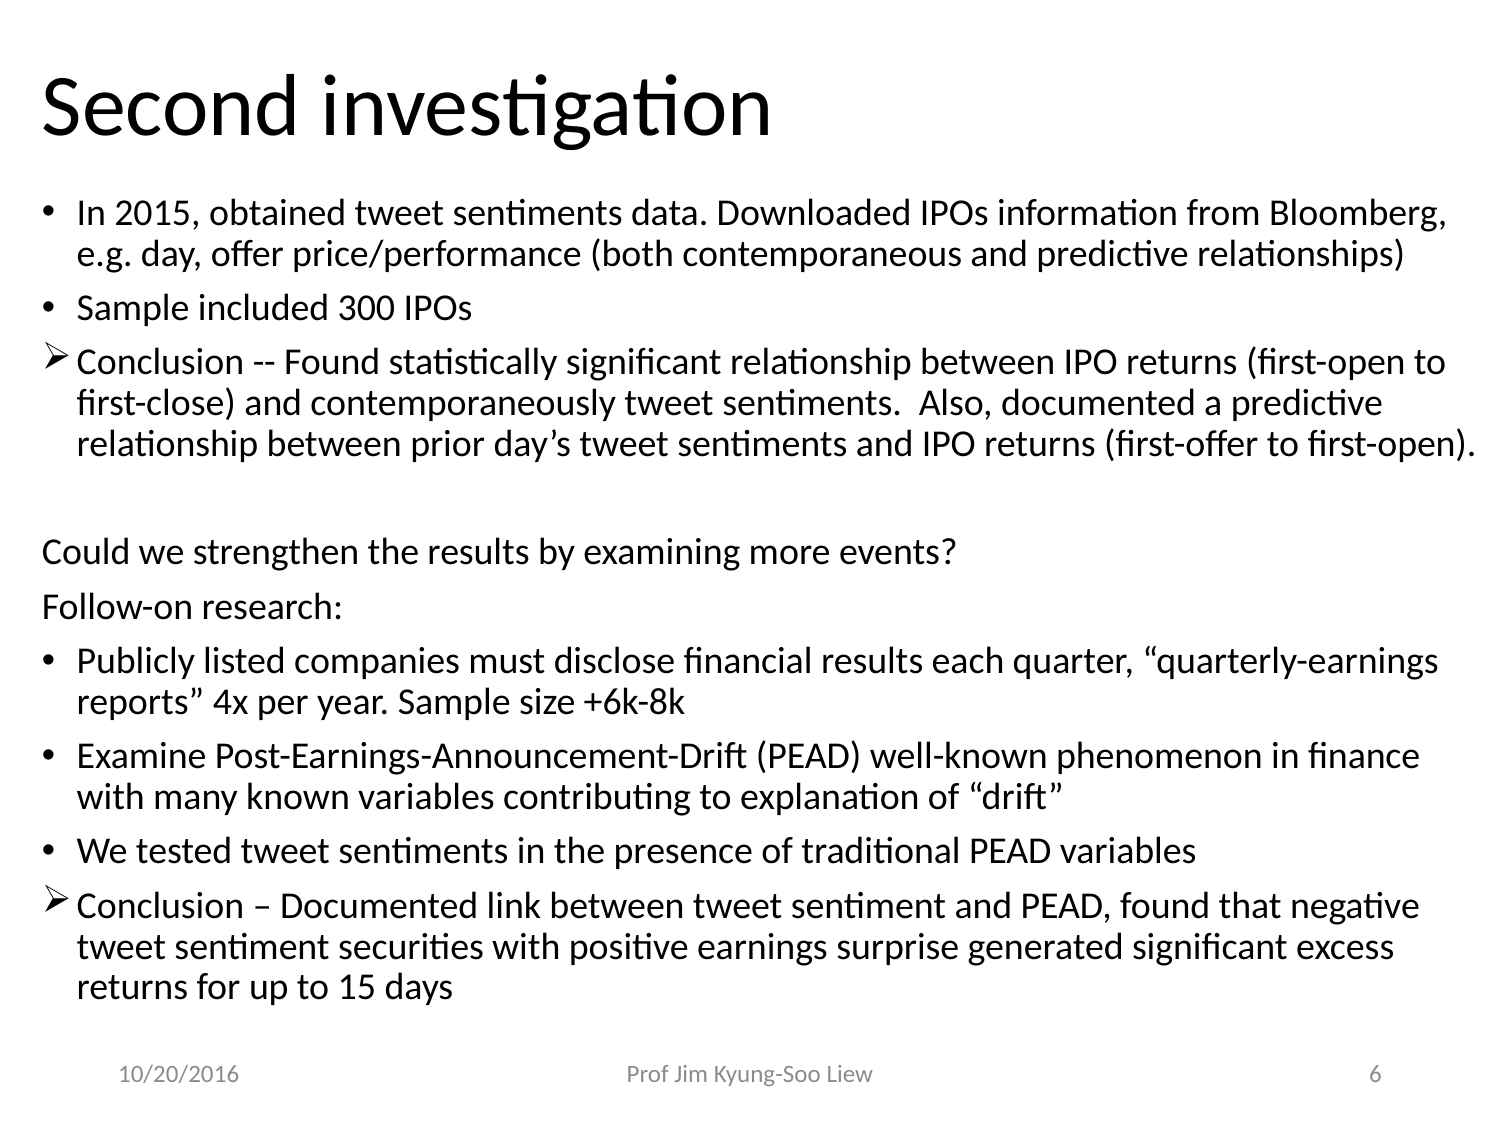

# Second investigation
In 2015, obtained tweet sentiments data. Downloaded IPOs information from Bloomberg, e.g. day, offer price/performance (both contemporaneous and predictive relationships)
Sample included 300 IPOs
Conclusion -- Found statistically significant relationship between IPO returns (first-open to first-close) and contemporaneously tweet sentiments.  Also, documented a predictive relationship between prior day’s tweet sentiments and IPO returns (first-offer to first-open).

Could we strengthen the results by examining more events?
Follow-on research:
Publicly listed companies must disclose financial results each quarter, “quarterly-earnings reports” 4x per year. Sample size +6k-8k
Examine Post-Earnings-Announcement-Drift (PEAD) well-known phenomenon in finance with many known variables contributing to explanation of “drift”
We tested tweet sentiments in the presence of traditional PEAD variables
Conclusion – Documented link between tweet sentiment and PEAD, found that negative tweet sentiment securities with positive earnings surprise generated significant excess returns for up to 15 days
10/20/2016
Prof Jim Kyung-Soo Liew
6